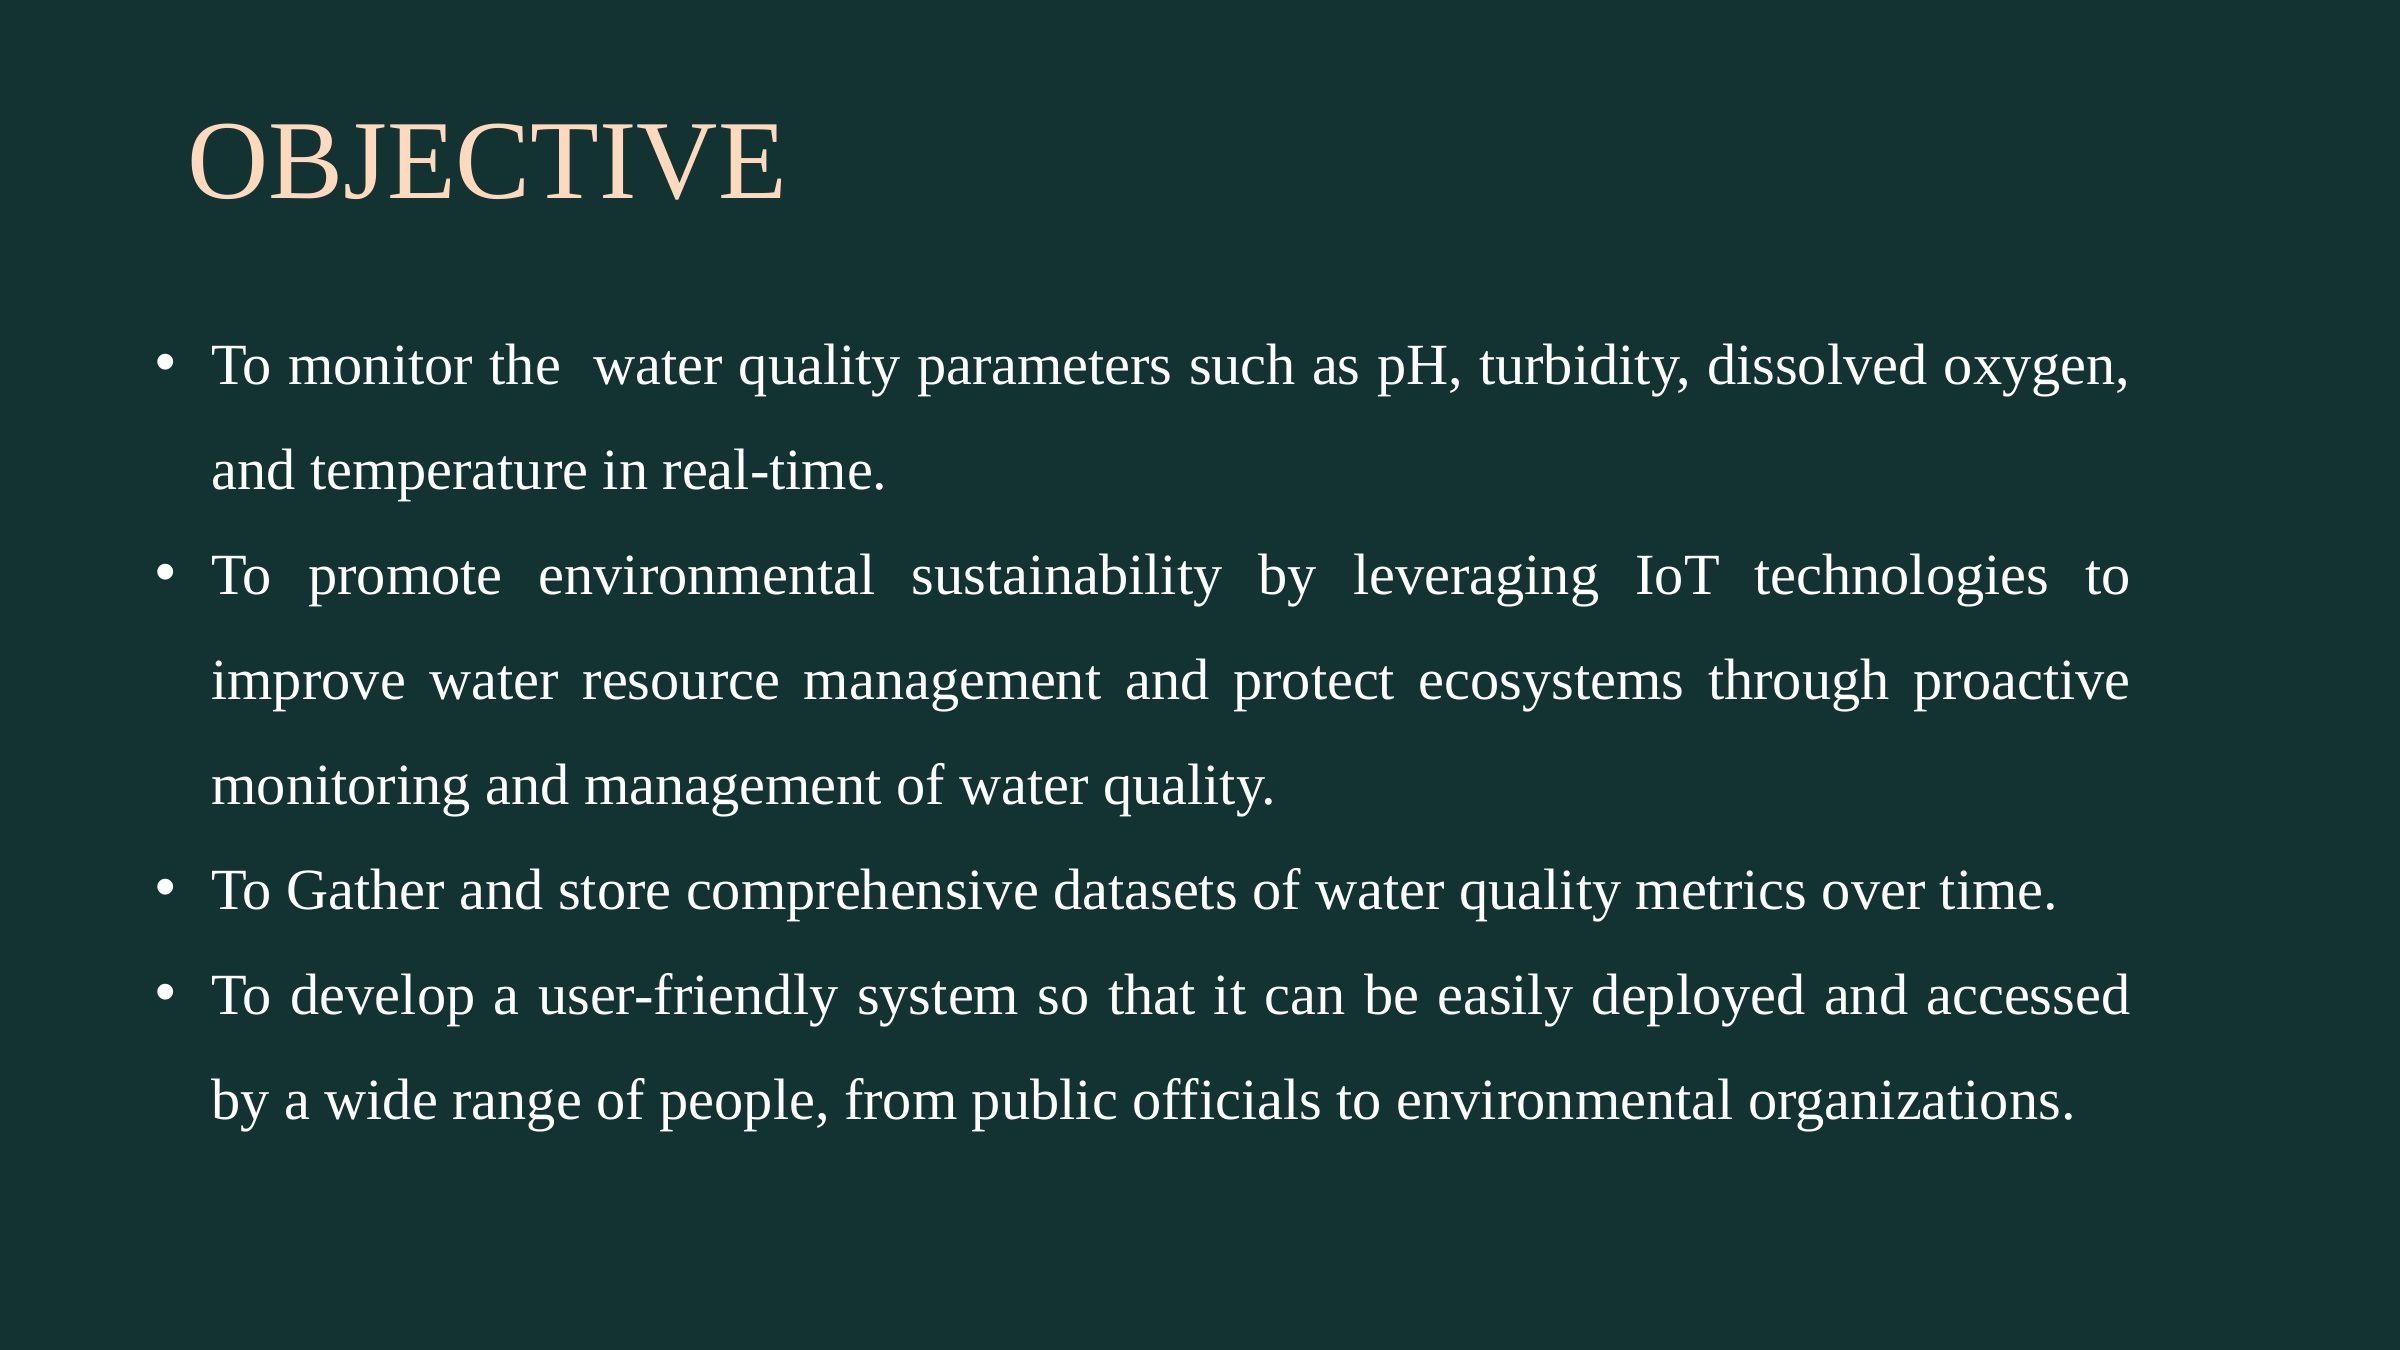

OBJECTIVE
To monitor the  water quality parameters such as pH, turbidity, dissolved oxygen, and temperature in real-time.
To promote environmental sustainability by leveraging IoT technologies to improve water resource management and protect ecosystems through proactive monitoring and management of water quality.
To Gather and store comprehensive datasets of water quality metrics over time.
To develop a user-friendly system so that it can be easily deployed and accessed by a wide range of people, from public officials to environmental organizations.